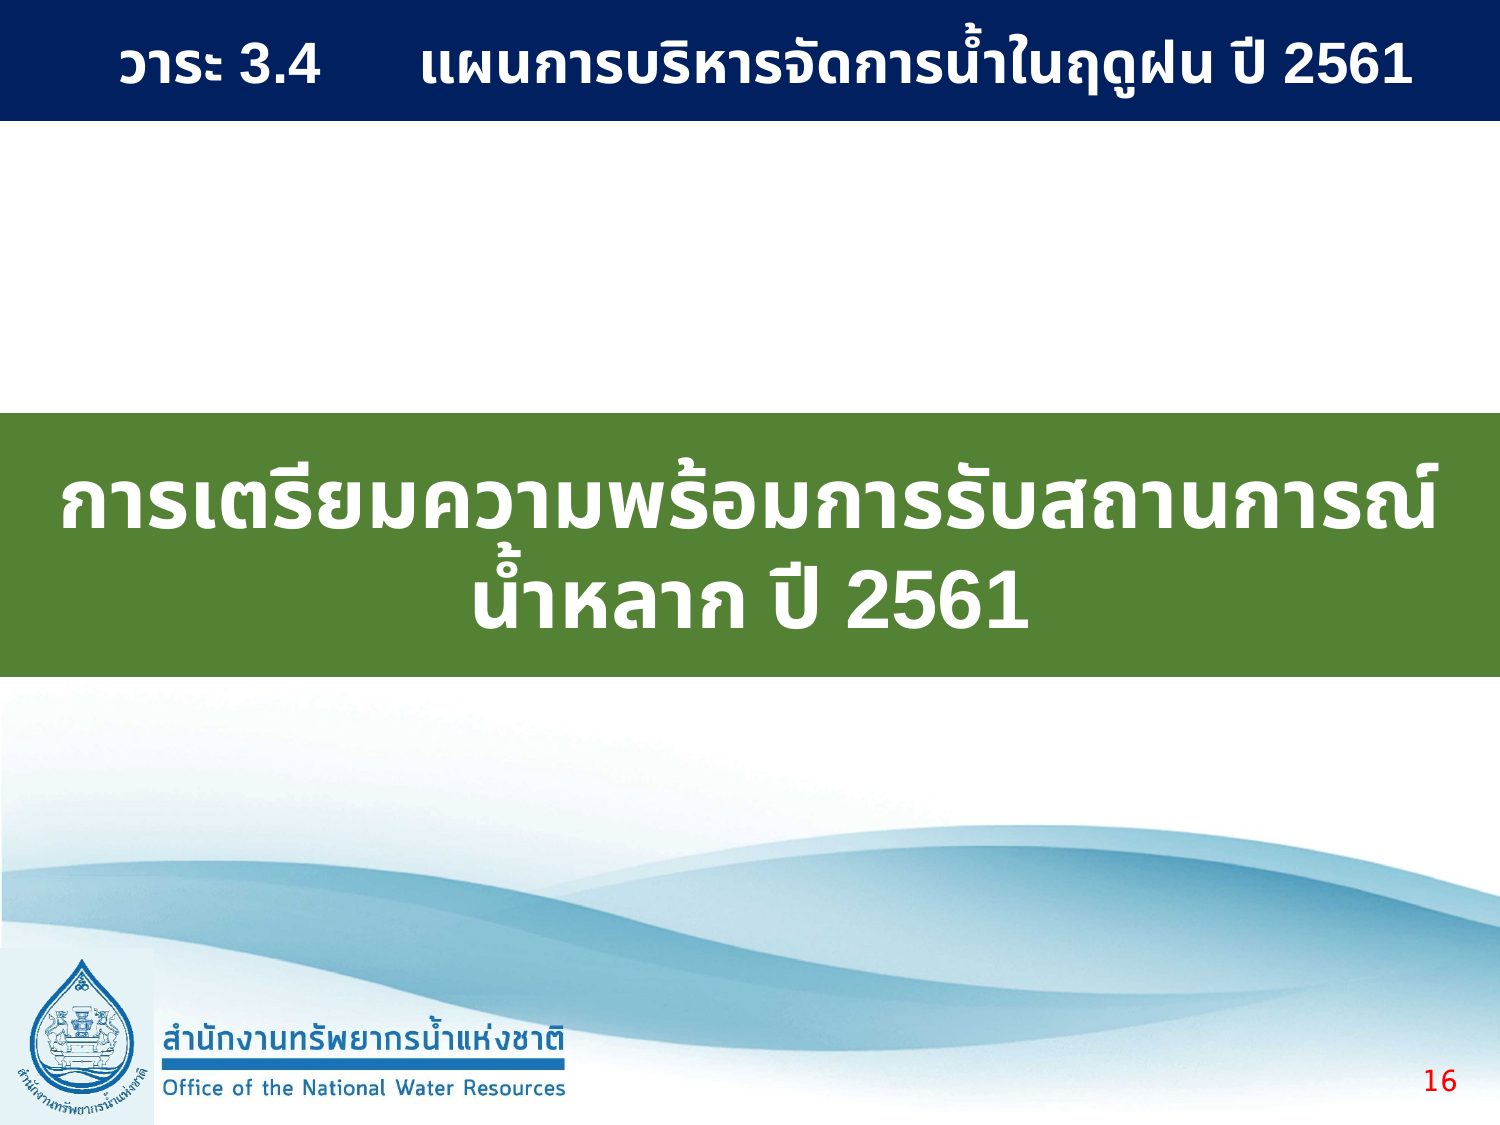

วาระ 3.4	แผนการบริหารจัดการน้ำในฤดูฝน ปี 2561
การเตรียมความพร้อมการรับสถานการณ์น้ำหลาก ปี 2561
16